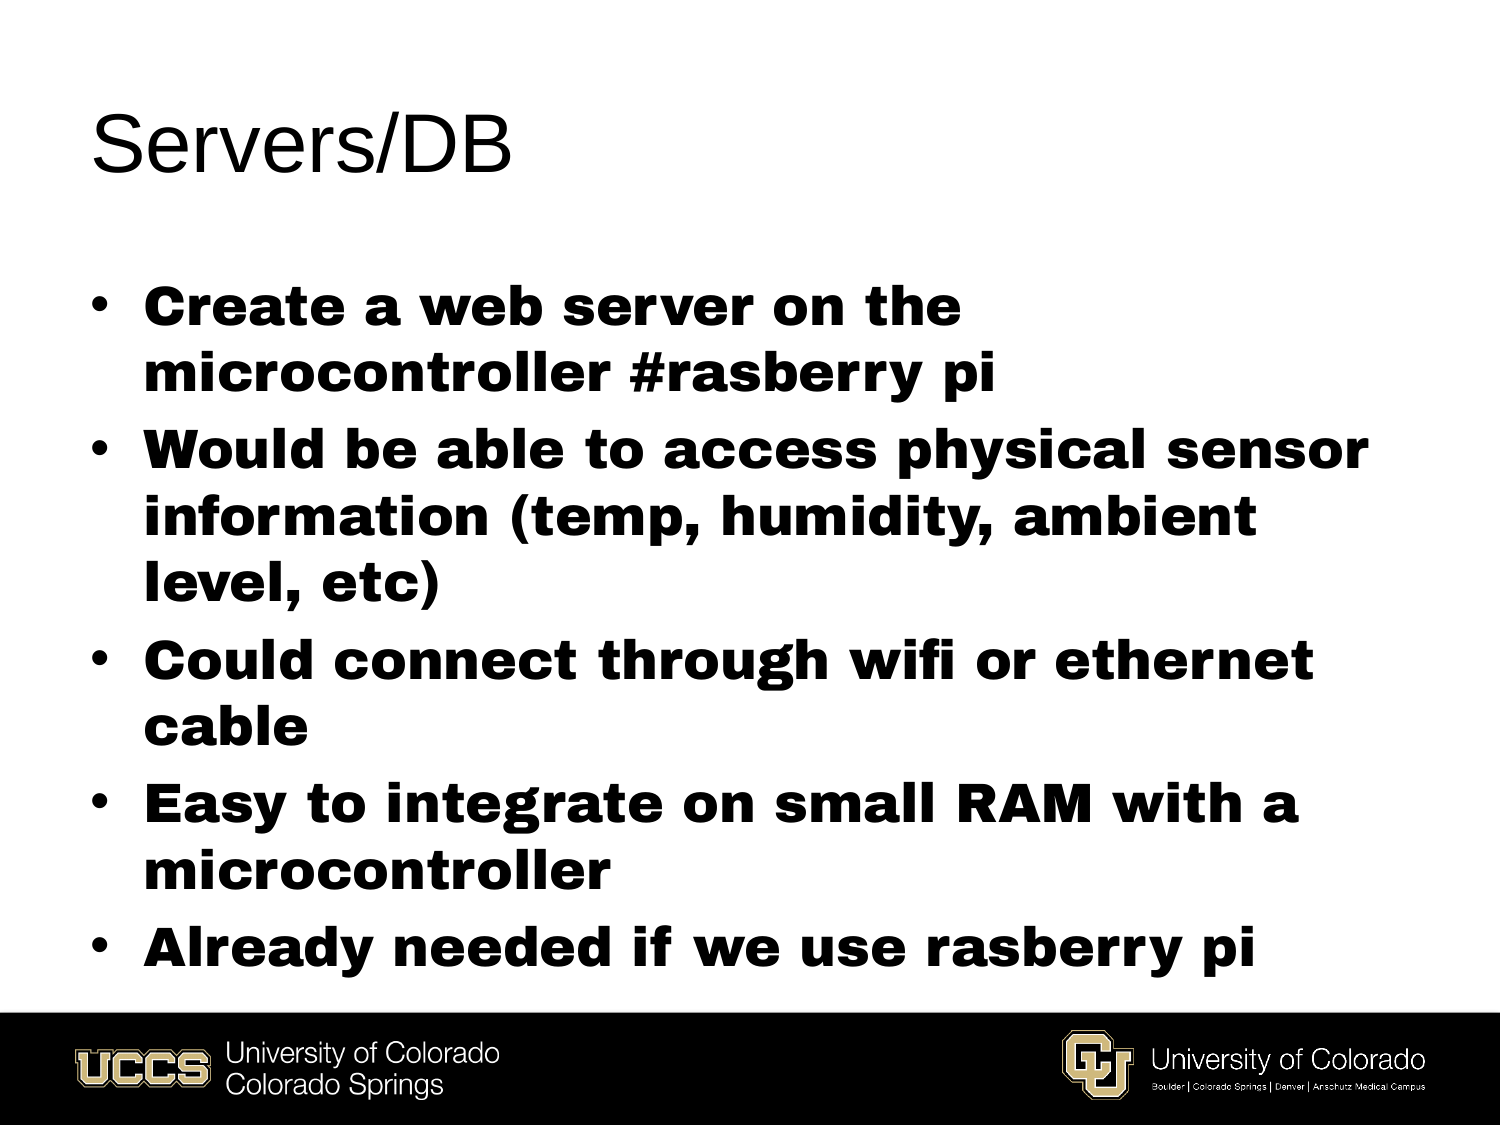

# Servers/DB
Create a web server on the microcontroller #rasberry pi
Would be able to access physical sensor information (temp, humidity, ambient level, etc)
Could connect through wifi or ethernet cable
Easy to integrate on small RAM with a microcontroller
Already needed if we use rasberry pi